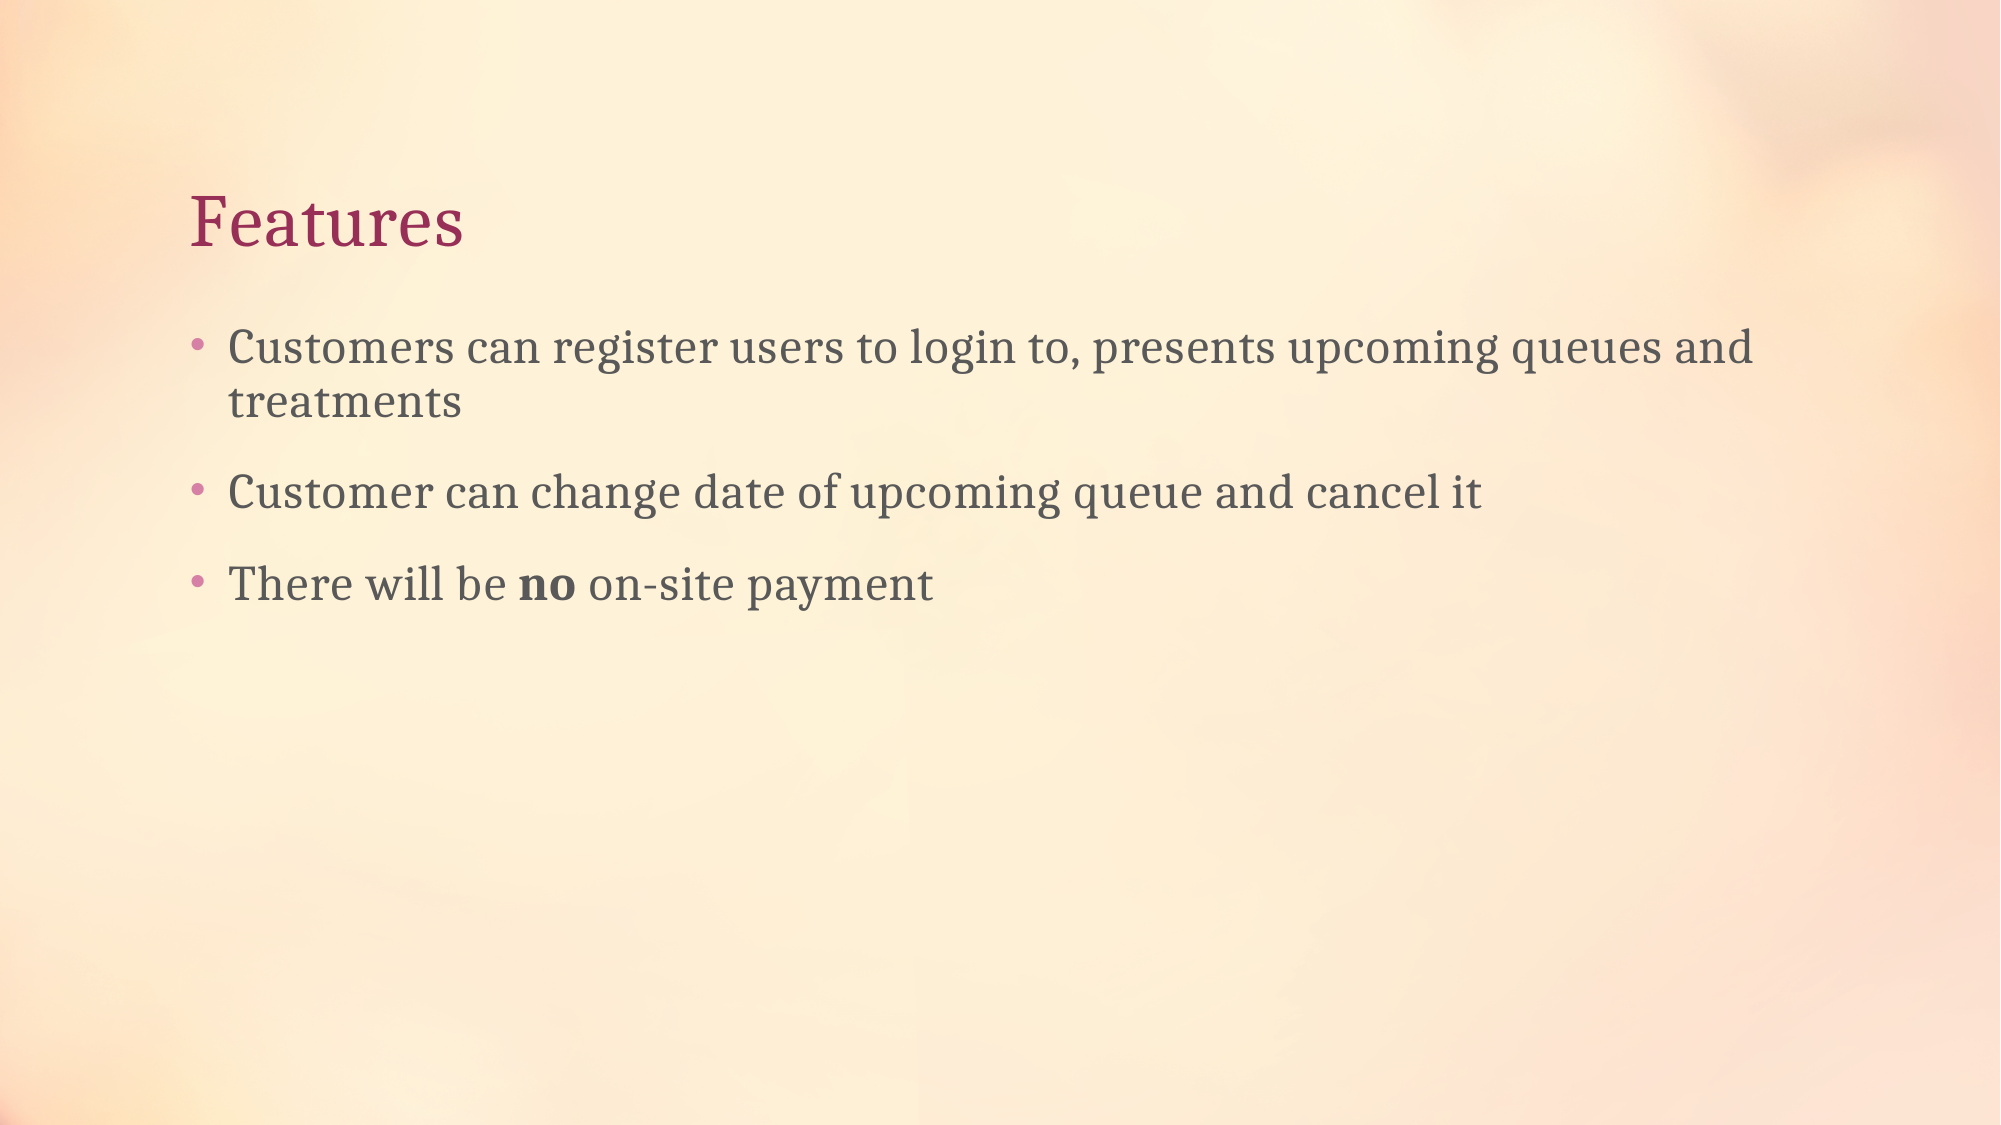

# Features
Customers can register users to login to, presents upcoming queues and treatments
Customer can change date of upcoming queue and cancel it
There will be no on-site payment